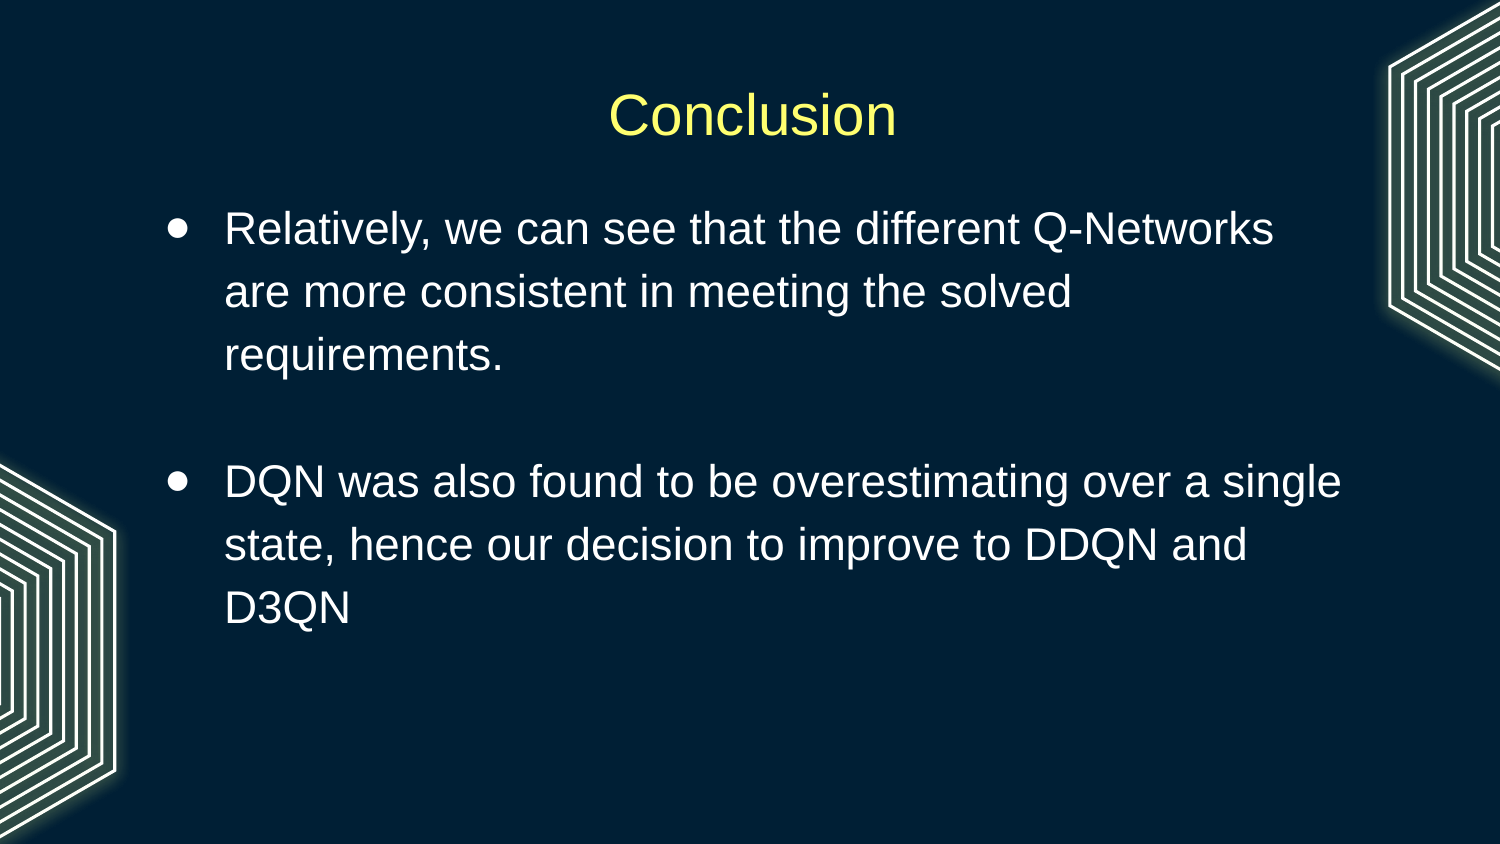

# Conclusion
Relatively, we can see that the different Q-Networks are more consistent in meeting the solved requirements.

DQN was also found to be overestimating over a single state, hence our decision to improve to DDQN and D3QN